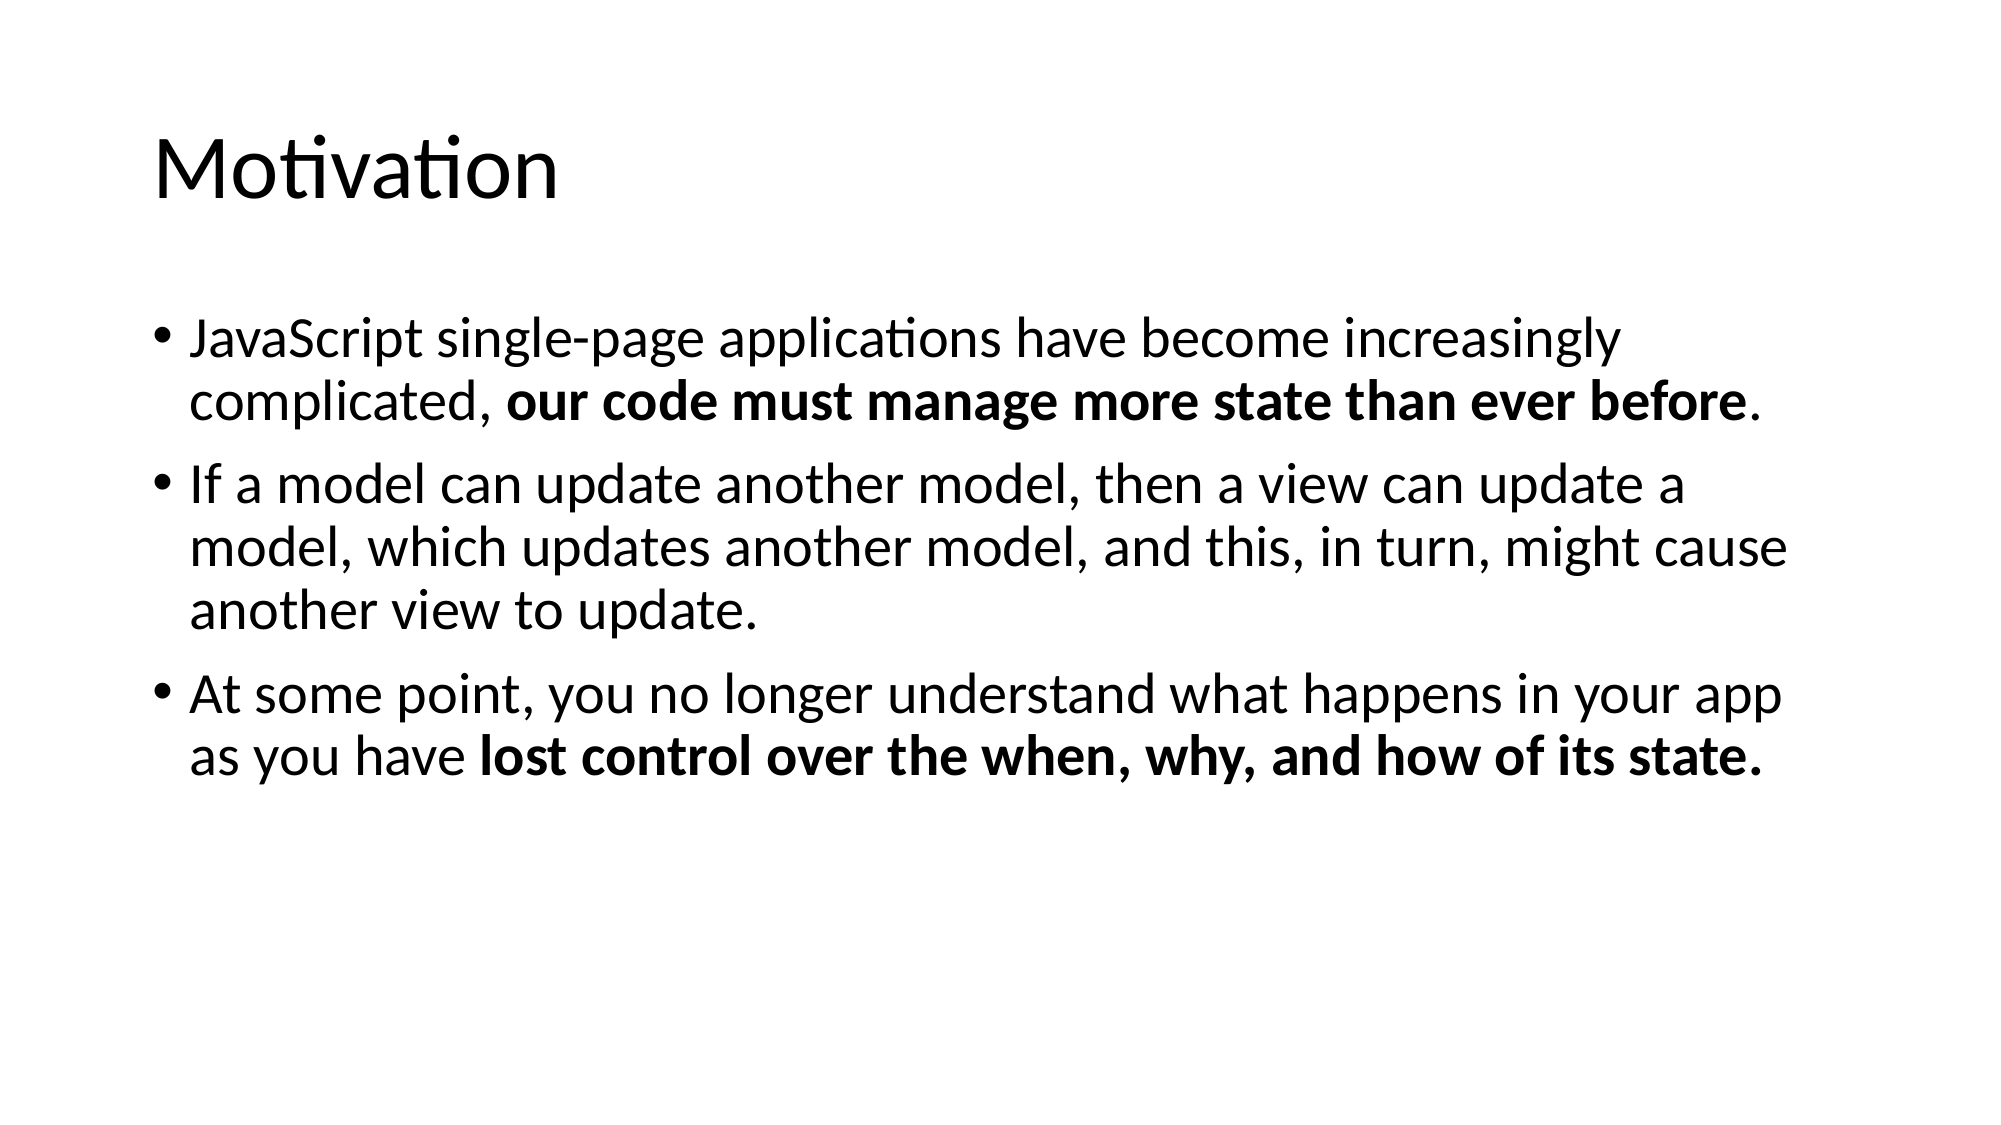

# Motivation
JavaScript single-page applications have become increasingly complicated, our code must manage more state than ever before.
If a model can update another model, then a view can update a model, which updates another model, and this, in turn, might cause another view to update.
At some point, you no longer understand what happens in your app as you have lost control over the when, why, and how of its state.